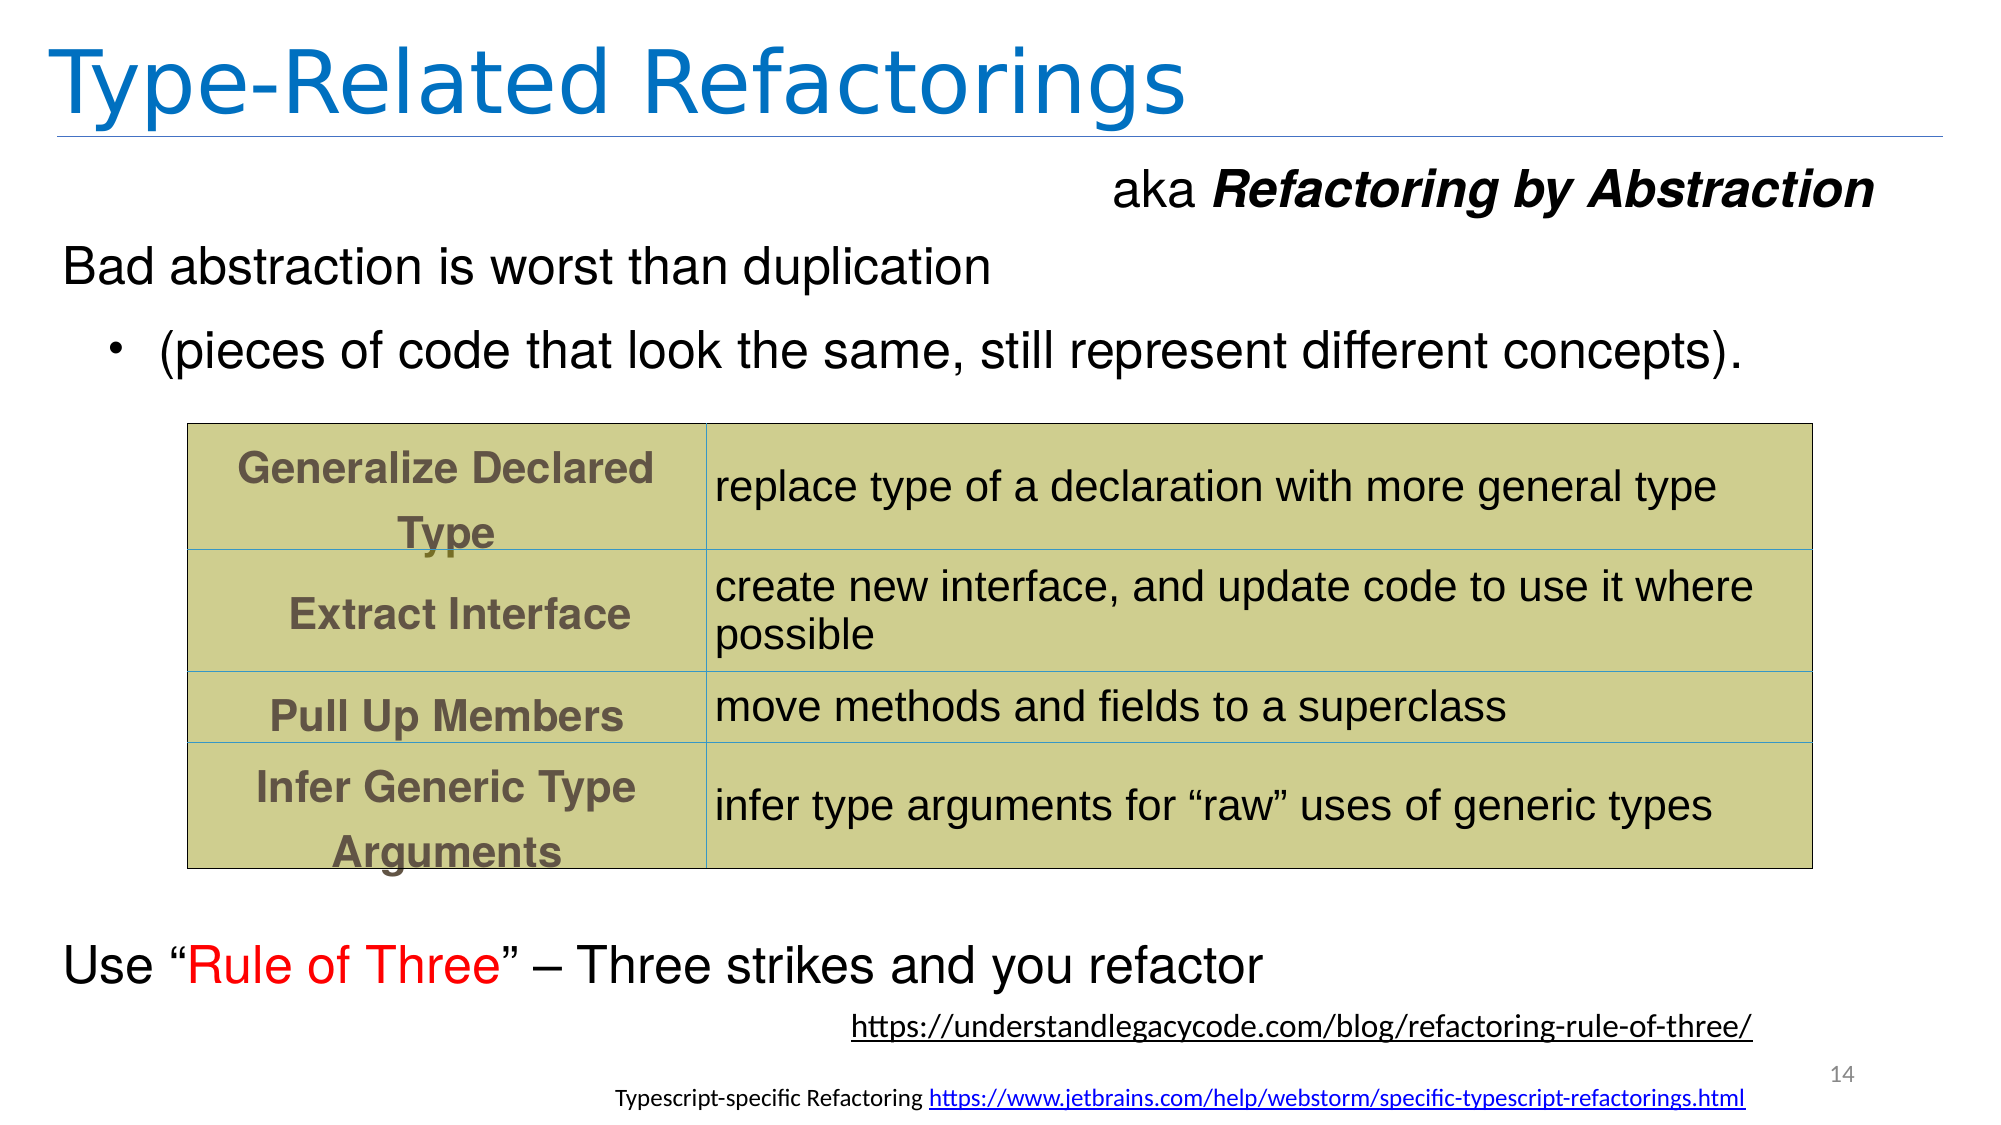

# Type-Related Refactorings
							aka Refactoring by Abstraction
Bad abstraction is worst than duplication
(pieces of code that look the same, still represent different concepts).

Use “Rule of Three” – Three strikes and you refactor
| Generalize Declared Type | replace type of a declaration with more general type |
| --- | --- |
| Extract Interface | create new interface, and update code to use it where possible |
| Pull Up Members | move methods and fields to a superclass |
| Infer Generic Type Arguments | infer type arguments for “raw” uses of generic types |
https://understandlegacycode.com/blog/refactoring-rule-of-three/
14
Typescript-specific Refactoring https://www.jetbrains.com/help/webstorm/specific-typescript-refactorings.html